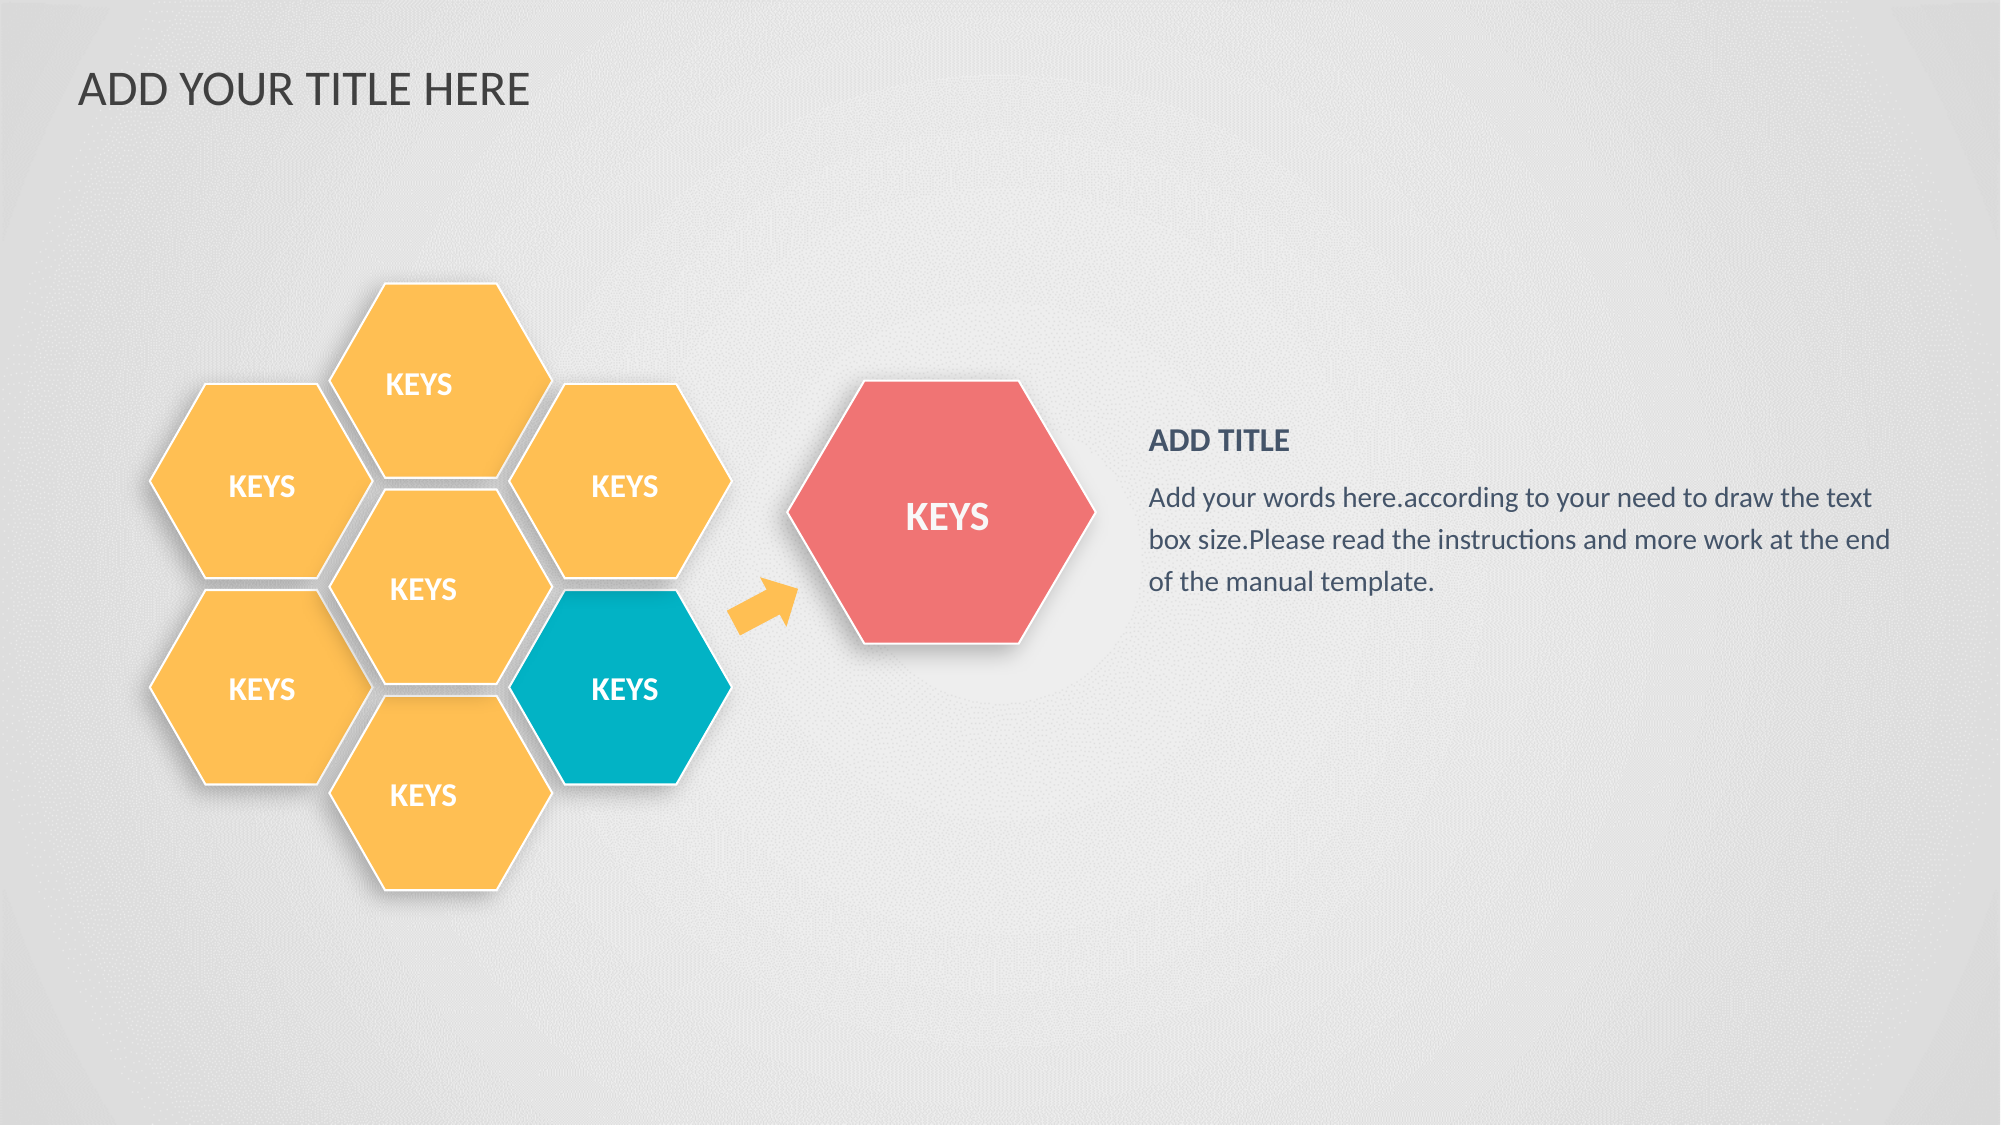

ADD YOUR TITLE HERE

KEYS

ADD TITLE
KEYS
KEYS
Add your words here.according to your need to draw the text box size.Please read the instructions and more work at the end of the manual template.
KEYS

KEYS

KEYS
KEYS

KEYS